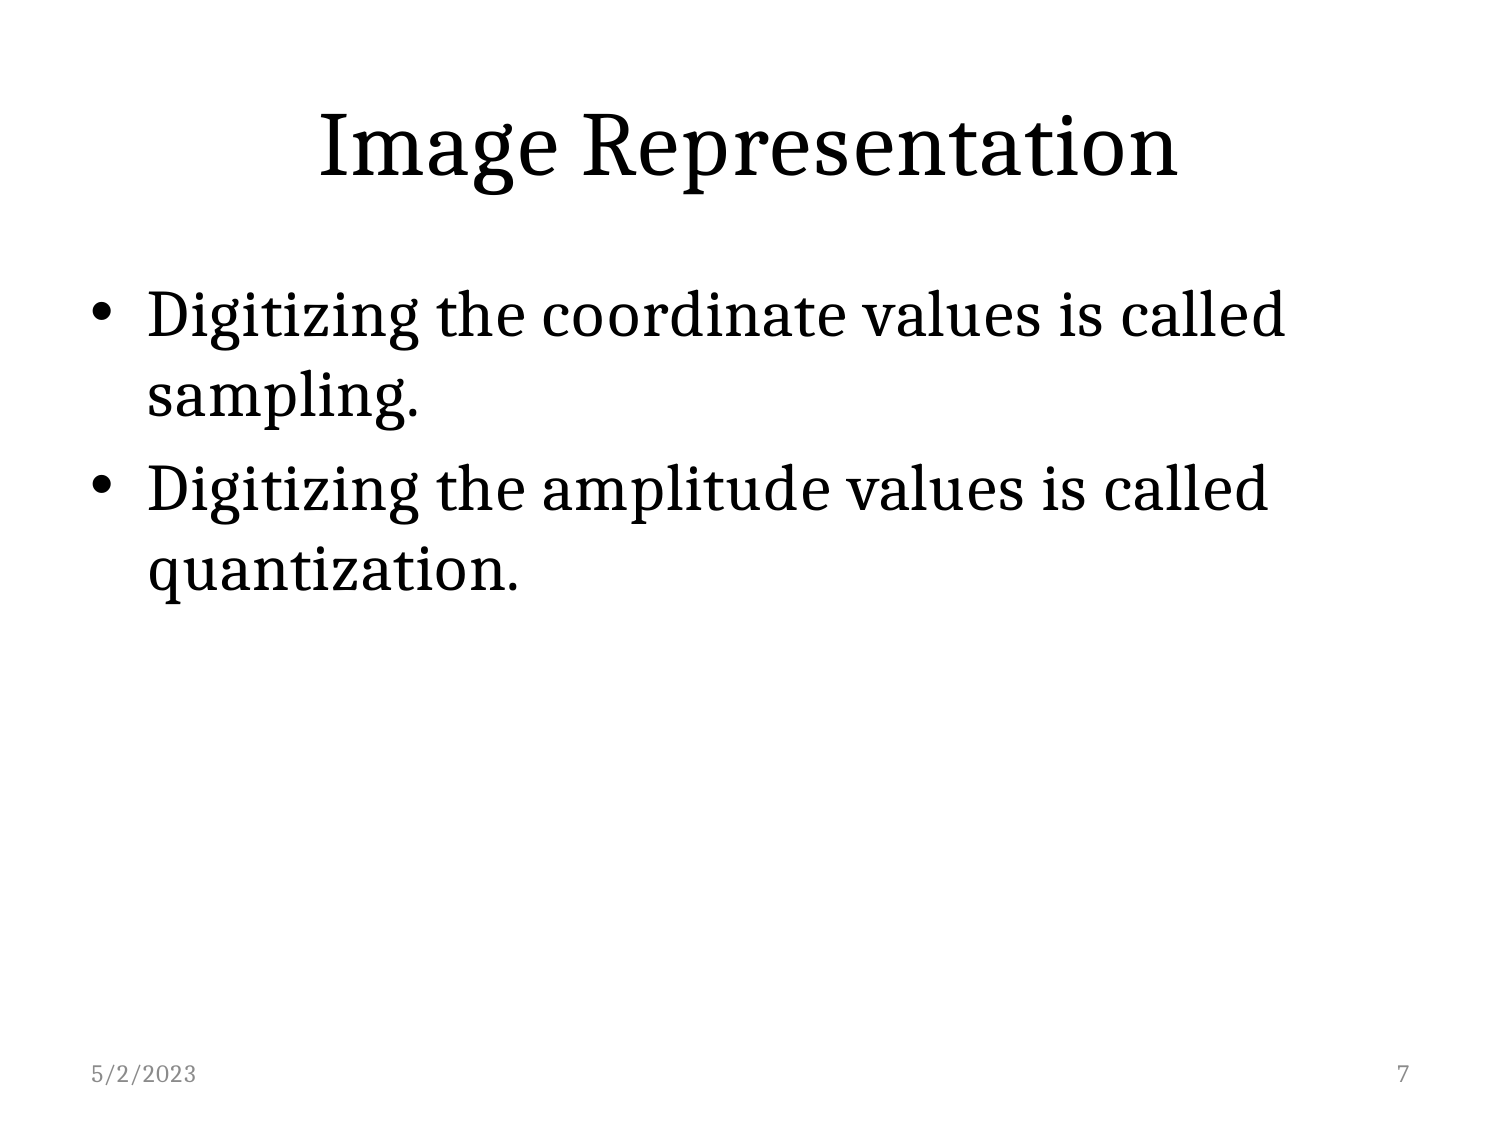

# Image Representation
Digitizing the coordinate values is called sampling.
Digitizing the amplitude values is called quantization.

5/2/2023
7